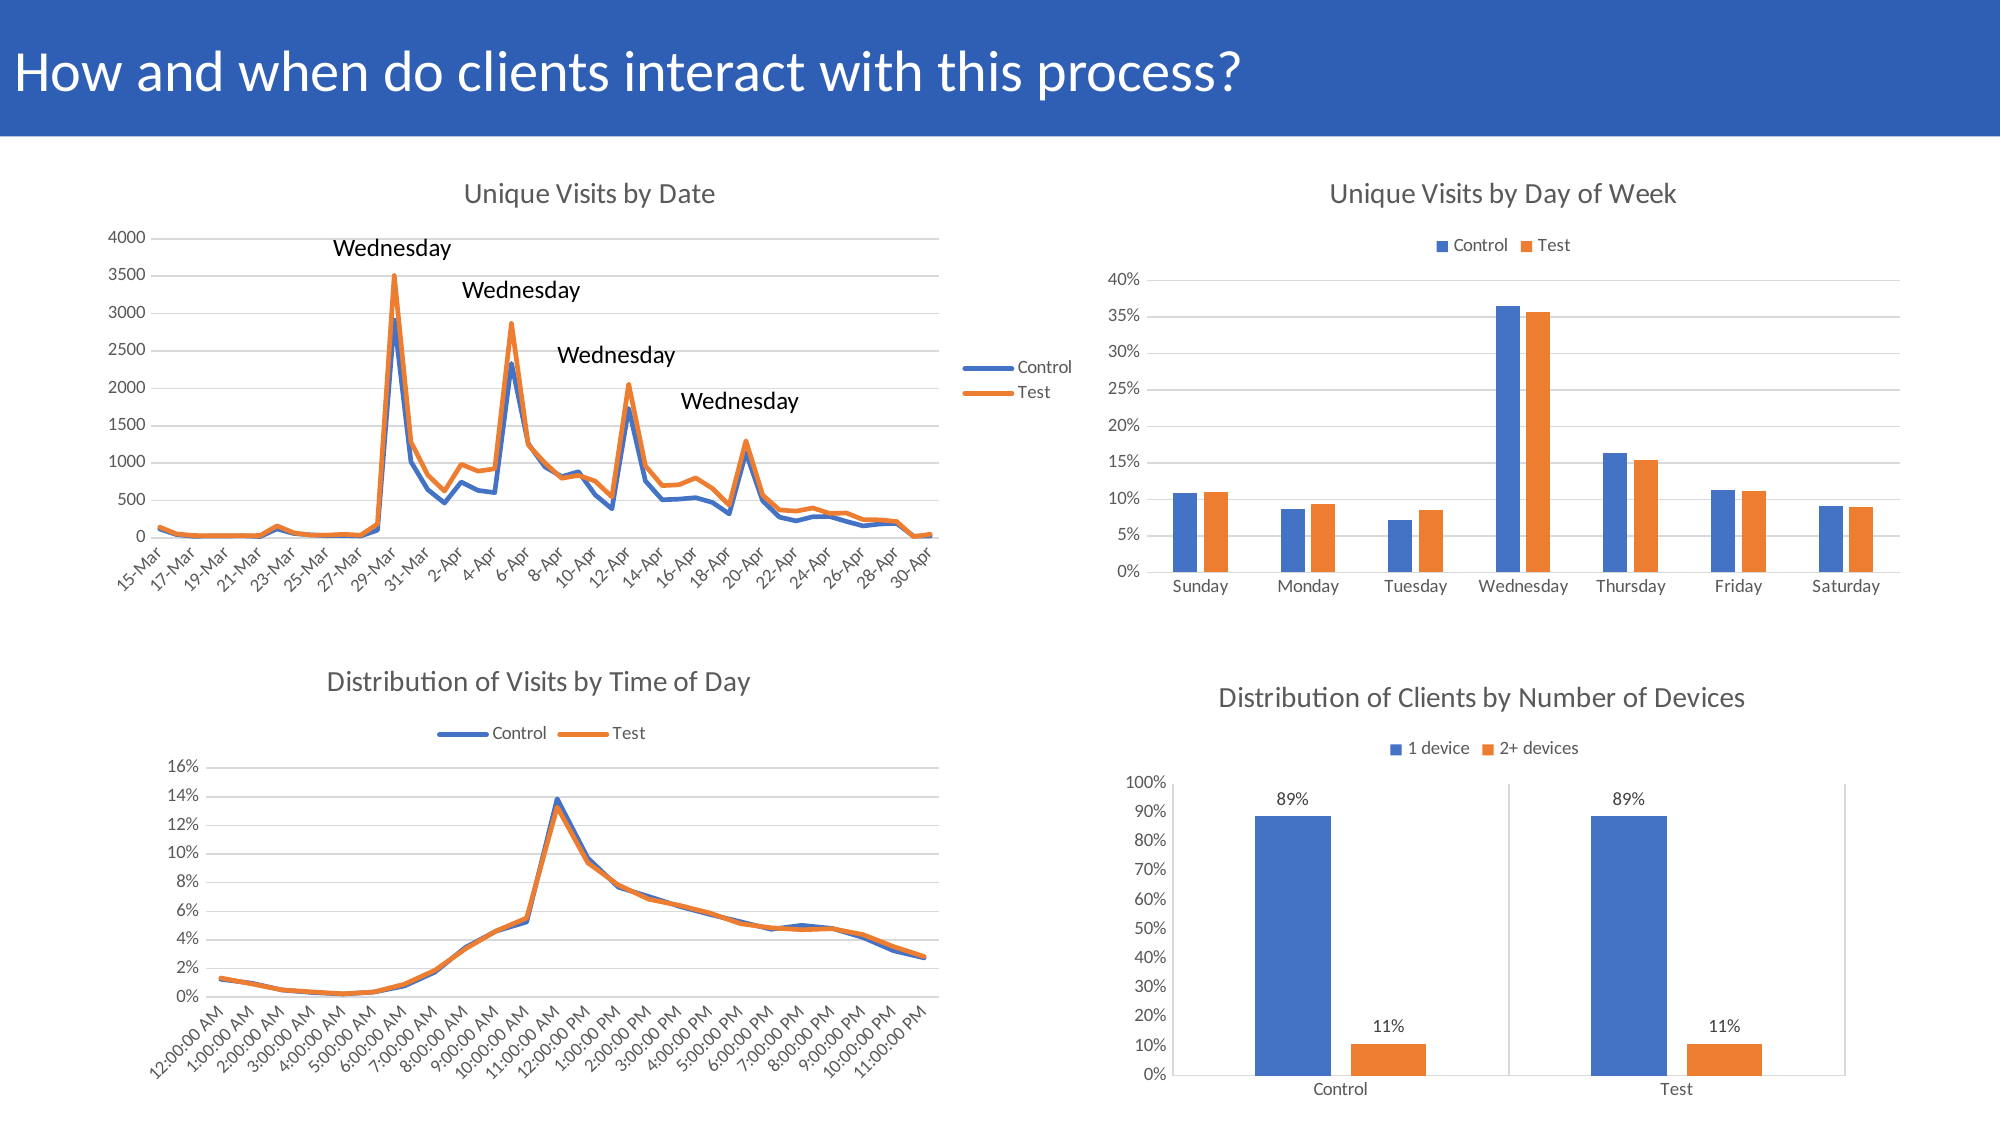

How and when do clients interact with this process?

### Chart: Unique Visits by Date

| Category | Control | Test |
|---|---|---|
| 15-Mar | 121.0 | 146.0 |
| 16-Mar | 47.0 | 56.0 |
| 17-Mar | 24.0 | 34.0 |
| 18-Mar | 27.0 | 30.0 |
| 19-Mar | 28.0 | 31.0 |
| 20-Mar | 30.0 | 30.0 |
| 21-Mar | 21.0 | 34.0 |
| 22-Mar | 123.0 | 163.0 |
| 23-Mar | 61.0 | 71.0 |
| 24-Mar | 43.0 | 39.0 |
| 25-Mar | 32.0 | 40.0 |
| 26-Mar | 34.0 | 50.0 |
| 27-Mar | 28.0 | 38.0 |
| 28-Mar | 105.0 | 188.0 |
| 29-Mar | 2915.0 | 3509.0 |
| 30-Mar | 1020.0 | 1284.0 |
| 31-Mar | 647.0 | 843.0 |
| 1-Apr | 468.0 | 628.0 |
| 2-Apr | 749.0 | 986.0 |
| 3-Apr | 637.0 | 894.0 |
| 4-Apr | 607.0 | 926.0 |
| 5-Apr | 2334.0 | 2869.0 |
| 6-Apr | 1261.0 | 1245.0 |
| 7-Apr | 951.0 | 1003.0 |
| 8-Apr | 821.0 | 799.0 |
| 9-Apr | 886.0 | 838.0 |
| 10-Apr | 578.0 | 761.0 |
| 11-Apr | 391.0 | 550.0 |
| 12-Apr | 1731.0 | 2057.0 |
| 13-Apr | 763.0 | 965.0 |
| 14-Apr | 512.0 | 701.0 |
| 15-Apr | 520.0 | 712.0 |
| 16-Apr | 540.0 | 804.0 |
| 17-Apr | 476.0 | 663.0 |
| 18-Apr | 323.0 | 440.0 |
| 19-Apr | 1142.0 | 1300.0 |
| 20-Apr | 497.0 | 574.0 |
| 21-Apr | 280.0 | 377.0 |
| 22-Apr | 229.0 | 360.0 |
| 23-Apr | 285.0 | 402.0 |
| 24-Apr | 288.0 | 329.0 |
| 25-Apr | 222.0 | 335.0 |
| 26-Apr | 162.0 | 246.0 |
| 27-Apr | 188.0 | 243.0 |
| 28-Apr | 196.0 | 221.0 |
| 29-Apr | 26.0 | 19.0 |
| 30-Apr | 28.0 | 51.0 |

### Chart: Unique Visits by Day of Week

| Category | Control | Test |
|---|---|---|
| Sunday | 0.10898833183741505 | 0.10947237224761114 |
| Monday | 0.0870624439030645 | 0.09399667636061487 |
| Tuesday | 0.07133393170064538 | 0.08561833541060795 |
| Wednesday | 0.36449117408214726 | 0.35625259659326963 |
| Thursday | 0.16399538402359276 | 0.15364907907492037 |
| Friday | 0.11339060563320084 | 0.11141116188893505 |
| Saturday | 0.09073812881993418 | 0.08959977842404099 |
Wednesday
Wednesday
Wednesday
Wednesday

### Chart: Distribution of Visits by Time of Day

| Category | Control | Test |
|---|---|---|
| 12:00:00 AM | 0.012522973030730435 | 0.013433042514887136 |
| 1:00:00 AM | 0.009830320126511947 | 0.009347735770668882 |
| 2:00:00 AM | 0.00504338163012352 | 0.005123944052070351 |
| 3:00:00 AM | 0.003291020216267043 | 0.003704473064672483 |
| 4:00:00 AM | 0.002265247681326666 | 0.0024234870516548954 |
| 5:00:00 AM | 0.0035902038722913196 | 0.0036352305774823433 |
| 6:00:00 AM | 0.007864256101209556 | 0.009105387065503392 |
| 7:00:00 AM | 0.017566354660853954 | 0.018833956515718044 |
| 8:00:00 AM | 0.03483352566568364 | 0.033824954992383326 |
| 9:00:00 AM | 0.046159764072316964 | 0.046288602686608504 |
| 10:00:00 AM | 0.05257084241569432 | 0.05532474726492176 |
| 11:00:00 AM | 0.13860751378381844 | 0.1328763329178784 |
| 12:00:00 PM | 0.09727742873017908 | 0.0939620551170198 |
| 1:00:00 PM | 0.0768474590759499 | 0.07838249549923833 |
| 2:00:00 PM | 0.070308159165705 | 0.0684115773438582 |
| 3:00:00 PM | 0.06346967559943582 | 0.06415316438166459 |
| 4:00:00 PM | 0.05782792665726375 | 0.05875225038083368 |
| 5:00:00 PM | 0.05269906398256187 | 0.05134330425148871 |
| 6:00:00 PM | 0.047441979740992436 | 0.04846974103309791 |
| 7:00:00 PM | 0.05022011368978929 | 0.04711951253289018 |
| 8:00:00 PM | 0.048040347053040985 | 0.04788117989198172 |
| 9:00:00 PM | 0.04175749027653118 | 0.0437612519041684 |
| 10:00:00 PM | 0.0324827969397786 | 0.035382910954161476 |
| 11:00:00 PM | 0.027482155831944265 | 0.028458662235147487 |

### Chart: Distribution of Clients by Number of Devices

| Category | 1 device | 2+ devices |
|---|---|---|
| Control | 0.89 | 0.11 |
| Test | 0.89 | 0.11 |